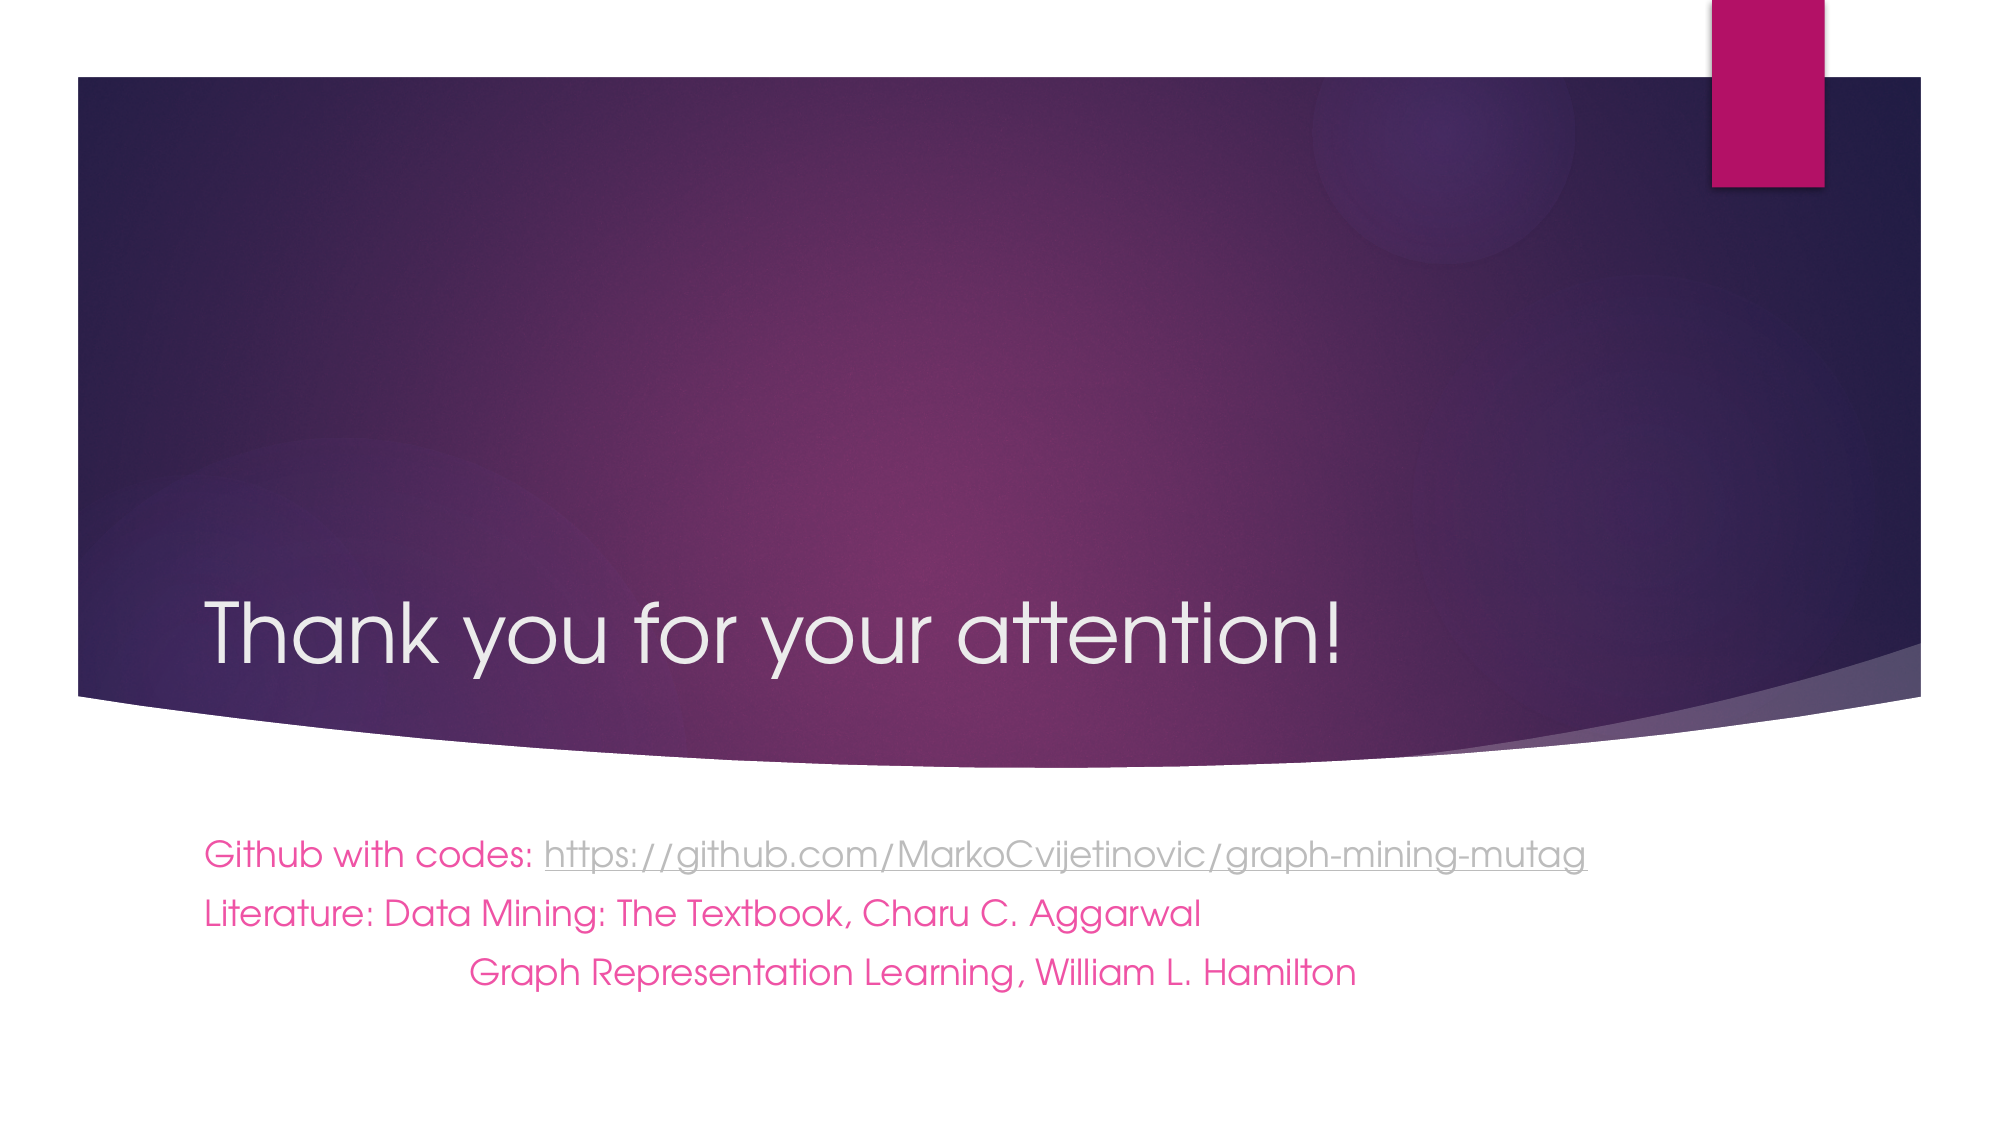

# Thank you for your attention!
Github with codes: https://github.com/MarkoCvijetinovic/graph-mining-mutag
Literature: Data Mining: The Textbook, Charu C. Aggarwal
		    Graph Representation Learning, William L. Hamilton